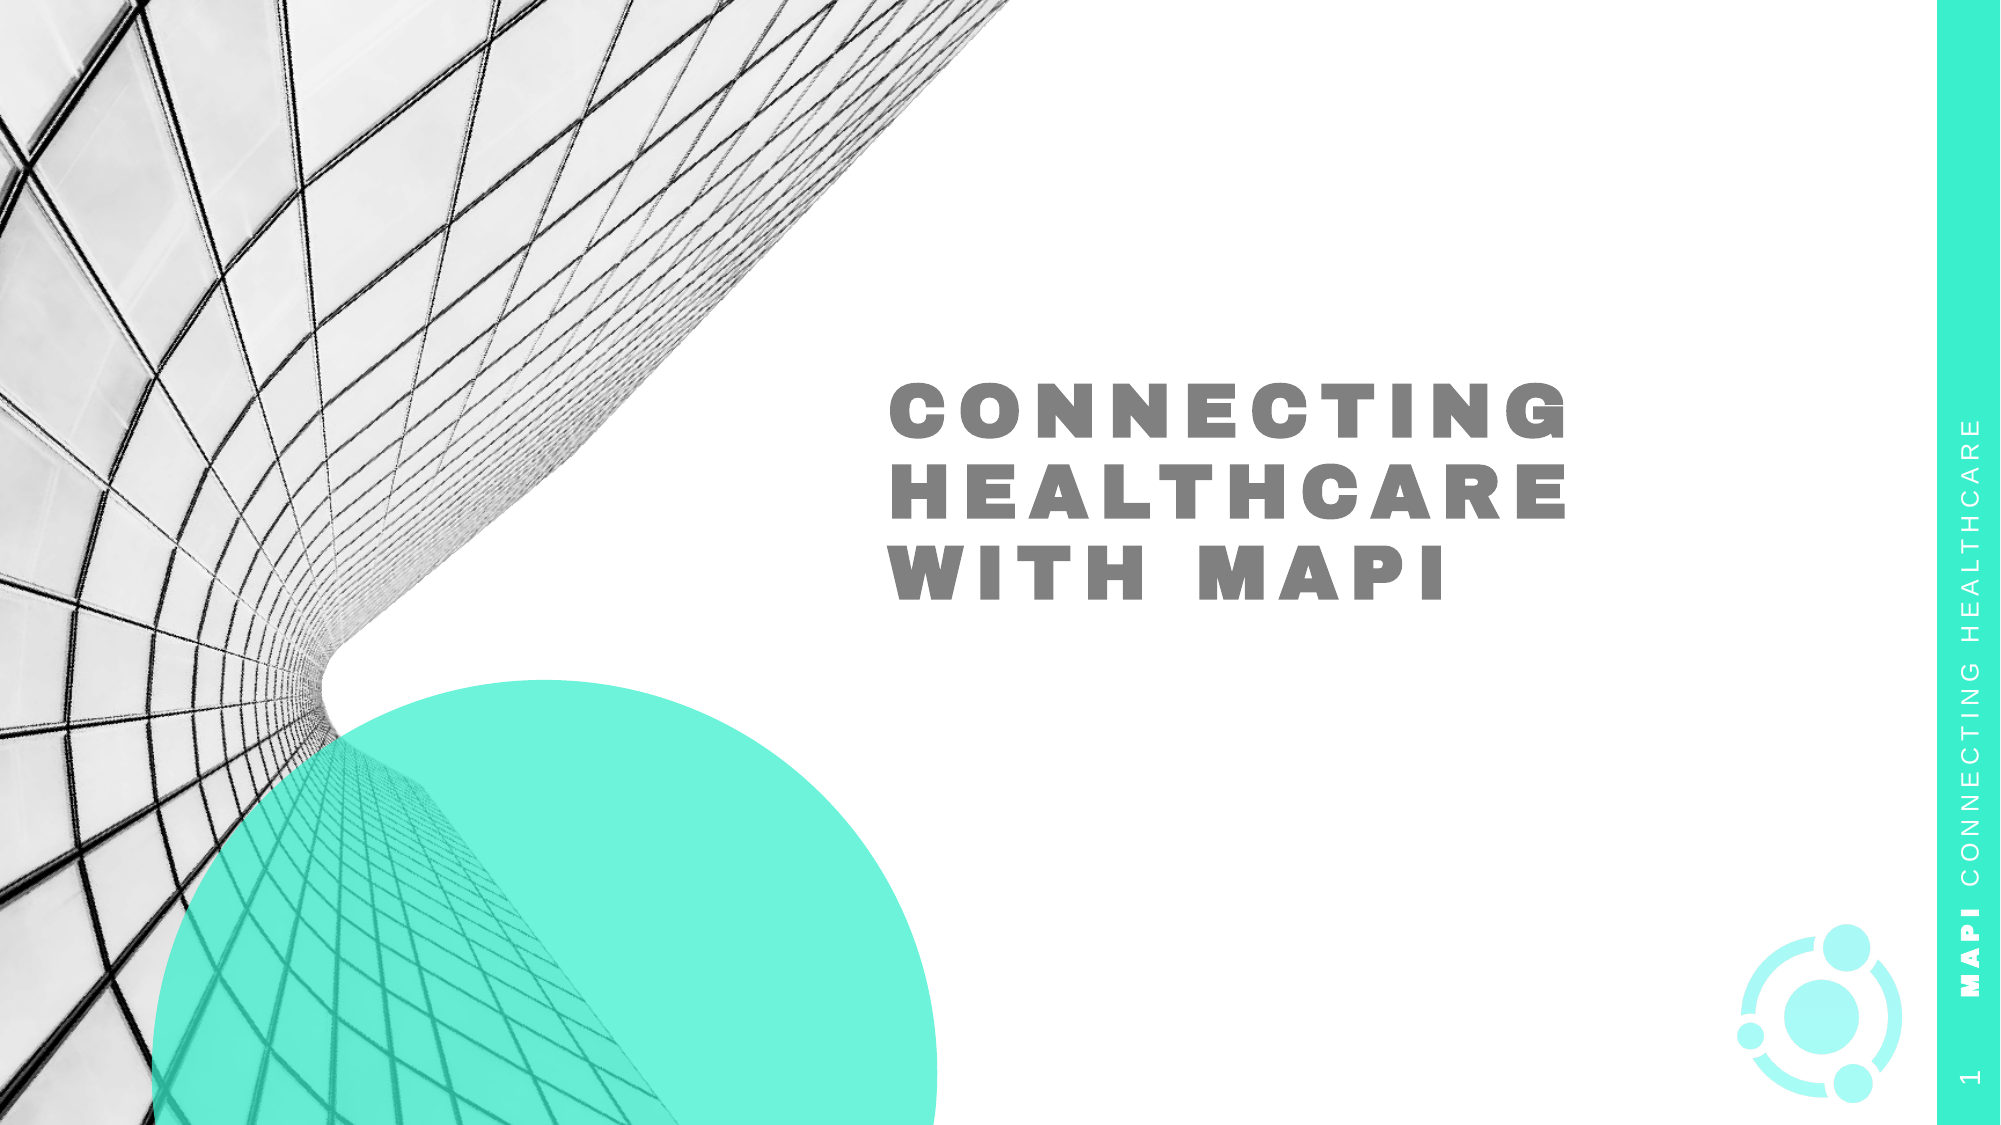

# Connecting Healthcare with MAPI
MAPI CONNECTING HEALTHCARE
1